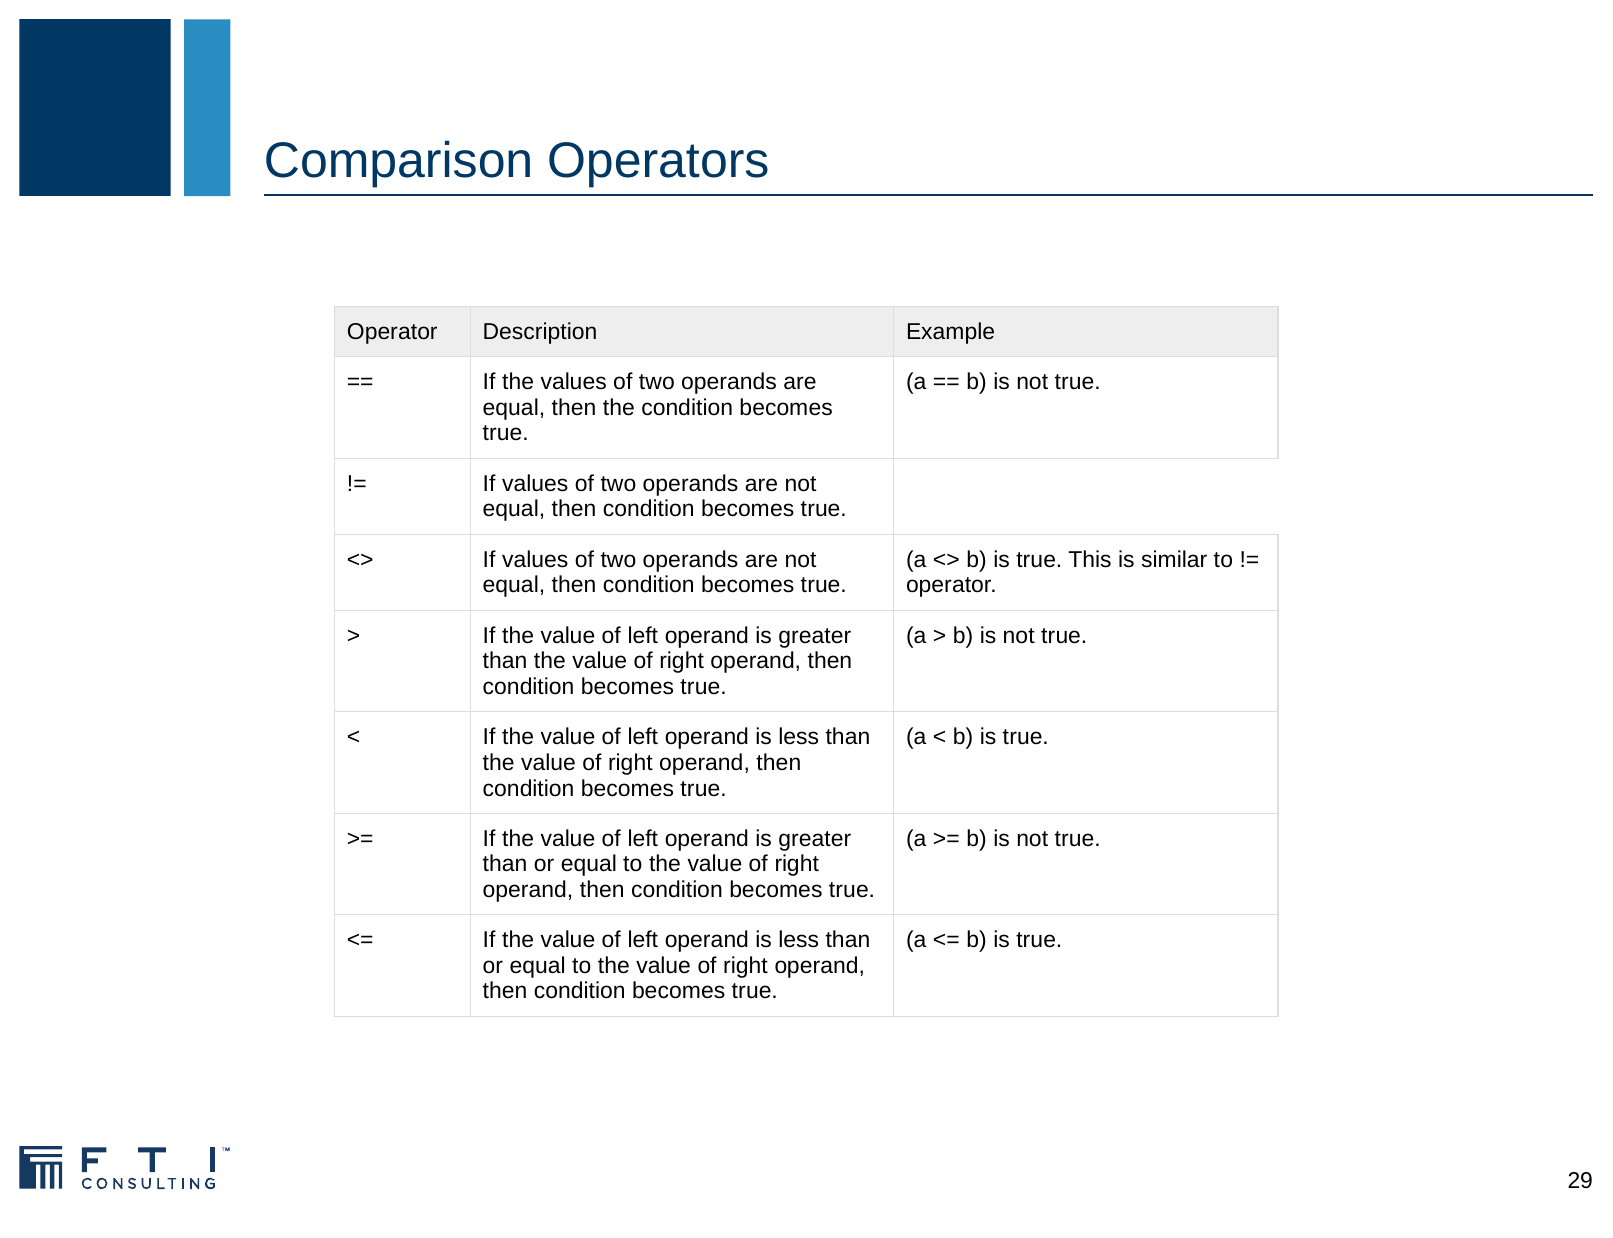

# Comparison Operators

| Operator | Description | Example |
| --- | --- | --- |
| == | If the values of two operands are equal, then the condition becomes true. | (a == b) is not true. |
| != | If values of two operands are not equal, then condition becomes true. |  |
| <> | If values of two operands are not equal, then condition becomes true. | (a <> b) is true. This is similar to != operator. |
| > | If the value of left operand is greater than the value of right operand, then condition becomes true. | (a > b) is not true. |
| < | If the value of left operand is less than the value of right operand, then condition becomes true. | (a < b) is true. |
| >= | If the value of left operand is greater than or equal to the value of right operand, then condition becomes true. | (a >= b) is not true. |
| <= | If the value of left operand is less than or equal to the value of right operand, then condition becomes true. | (a <= b) is true. |
29